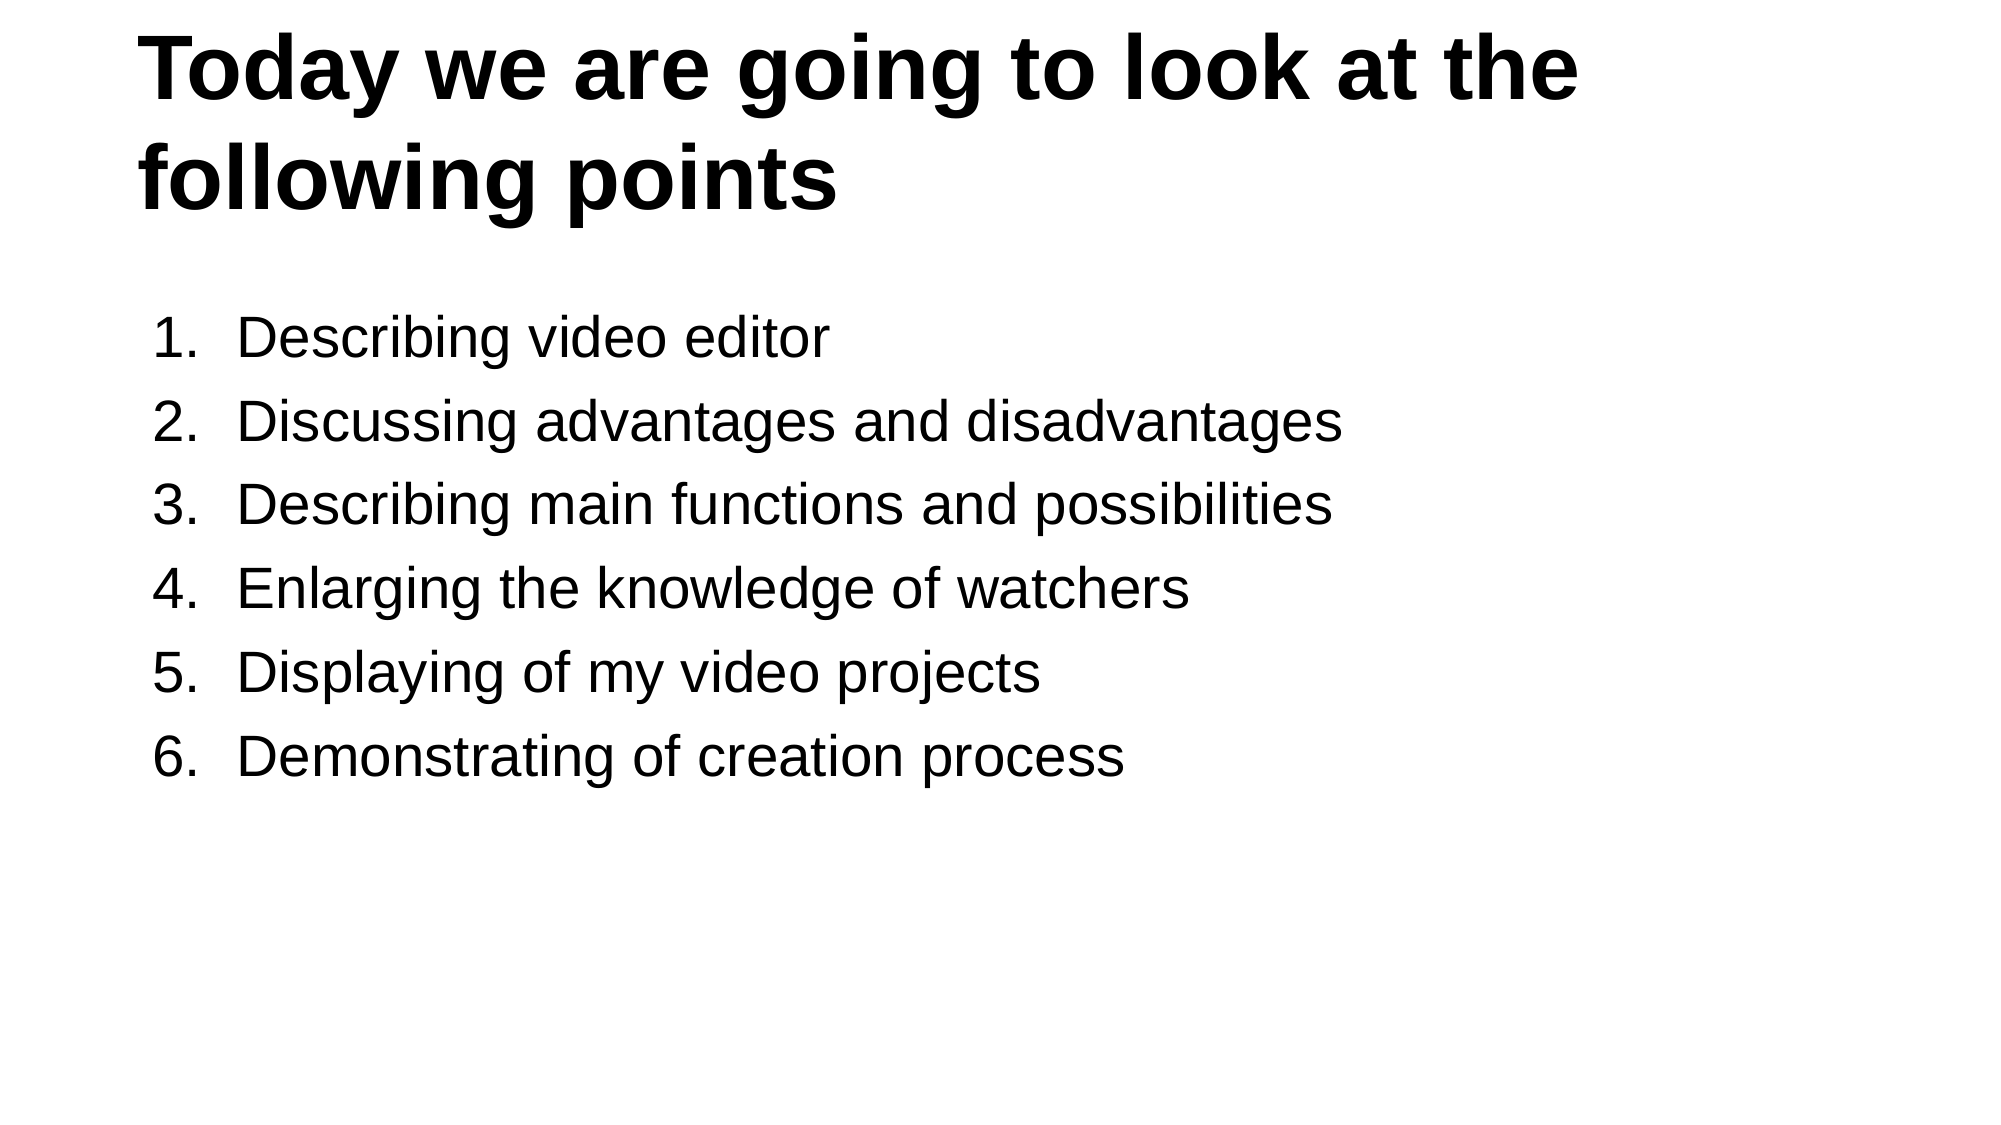

# Today we are going to look at the following points

Describing video editor
Discussing advantages and disadvantages
Describing main functions and possibilities
Enlarging the knowledge of watchers
Displaying of my video projects
Demonstrating of creation process